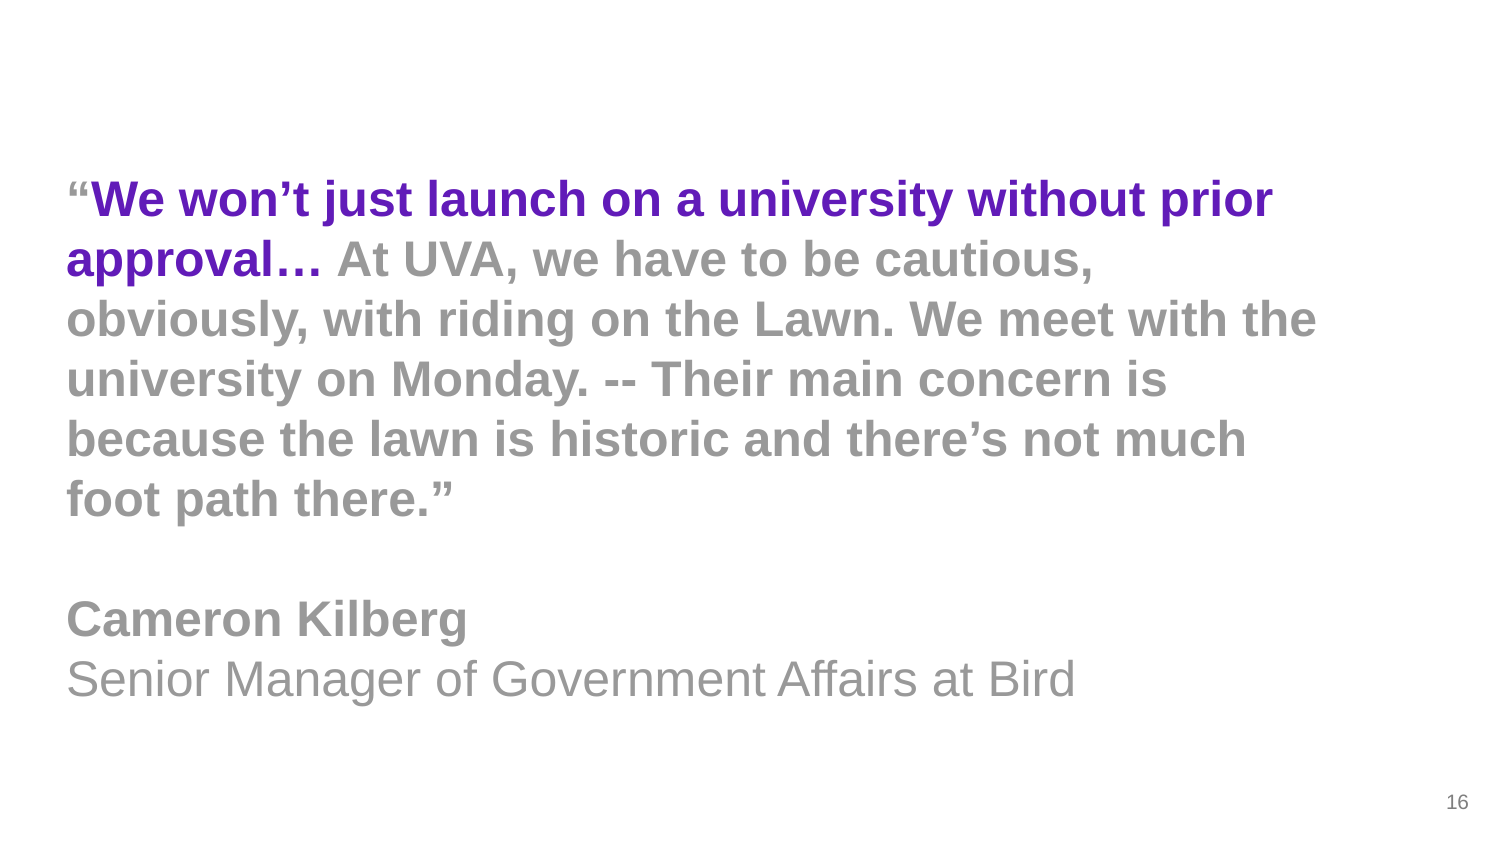

“We won’t just launch on a university without prior approval… At UVA, we have to be cautious, obviously, with riding on the Lawn. We meet with the university on Monday. -- Their main concern is because the lawn is historic and there’s not much foot path there.”

Cameron Kilberg
Senior Manager of Government Affairs at Bird

16